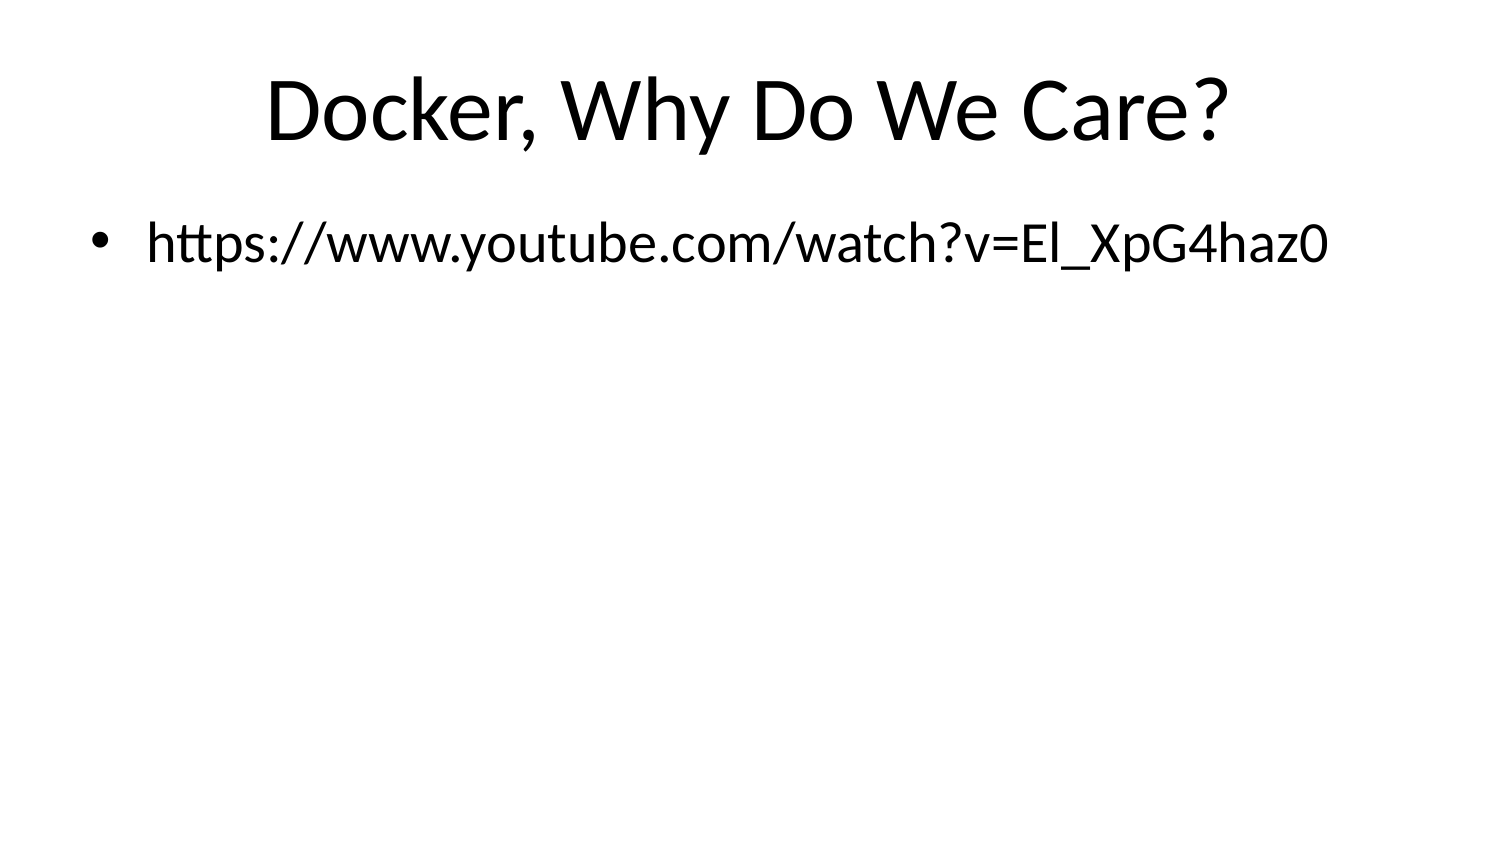

# Docker, Why Do We Care?
https://www.youtube.com/watch?v=El_XpG4haz0